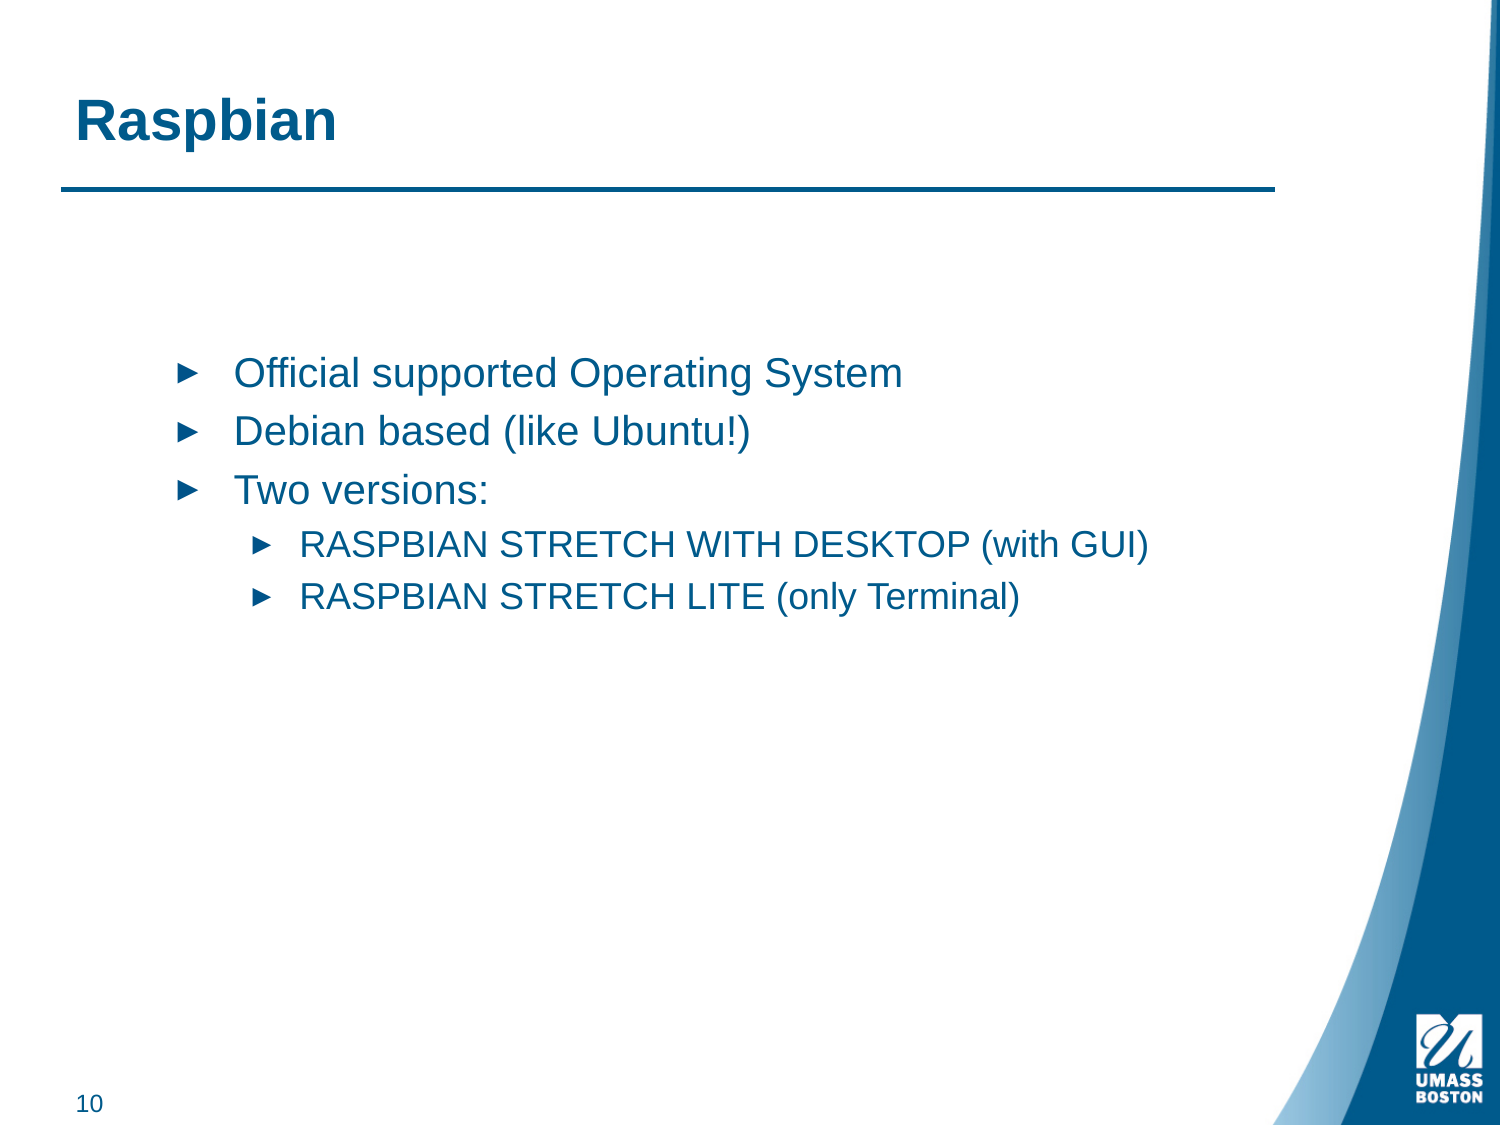

# Raspbian
Official supported Operating System
Debian based (like Ubuntu!)
Two versions:
RASPBIAN STRETCH WITH DESKTOP (with GUI)
RASPBIAN STRETCH LITE (only Terminal)